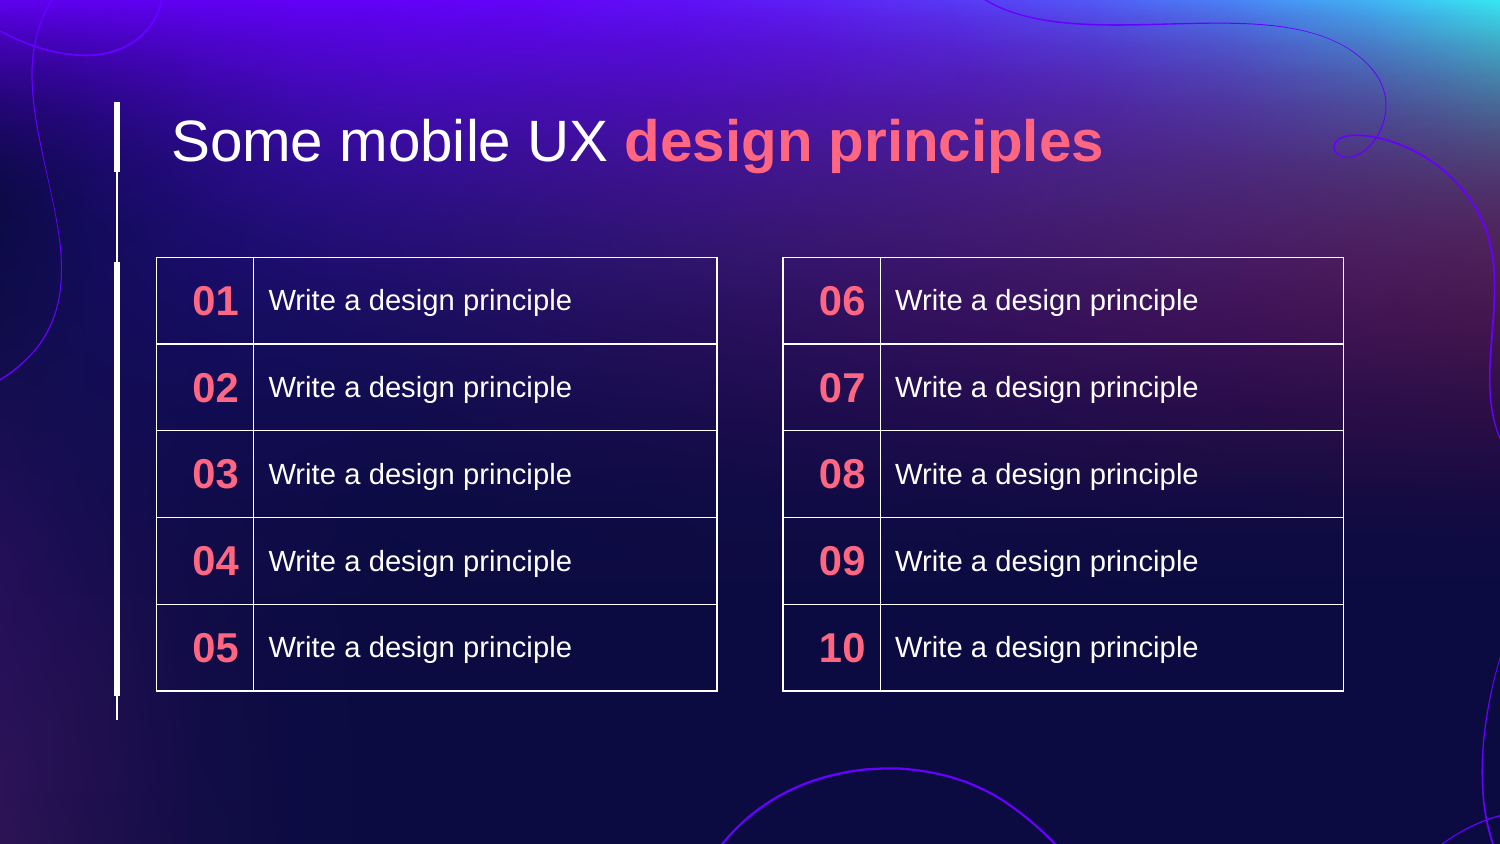

# Some mobile UX design principles
| 01 | Write a design principle |  |  |  |  |  |
| --- | --- | --- | --- | --- | --- | --- |
| 02 | Write a design principle |  |  |  |  |  |
| 03 | Write a design principle |  |  |  |  |  |
| 04 | Write a design principle |  |  |  |  |  |
| 05 | Write a design principle |  |  |  |  |  |
| 06 | Write a design principle |  |  |  |  |  |
| --- | --- | --- | --- | --- | --- | --- |
| 07 | Write a design principle |  |  |  |  |  |
| 08 | Write a design principle |  |  |  |  |  |
| 09 | Write a design principle |  |  |  |  |  |
| 10 | Write a design principle |  |  |  |  |  |